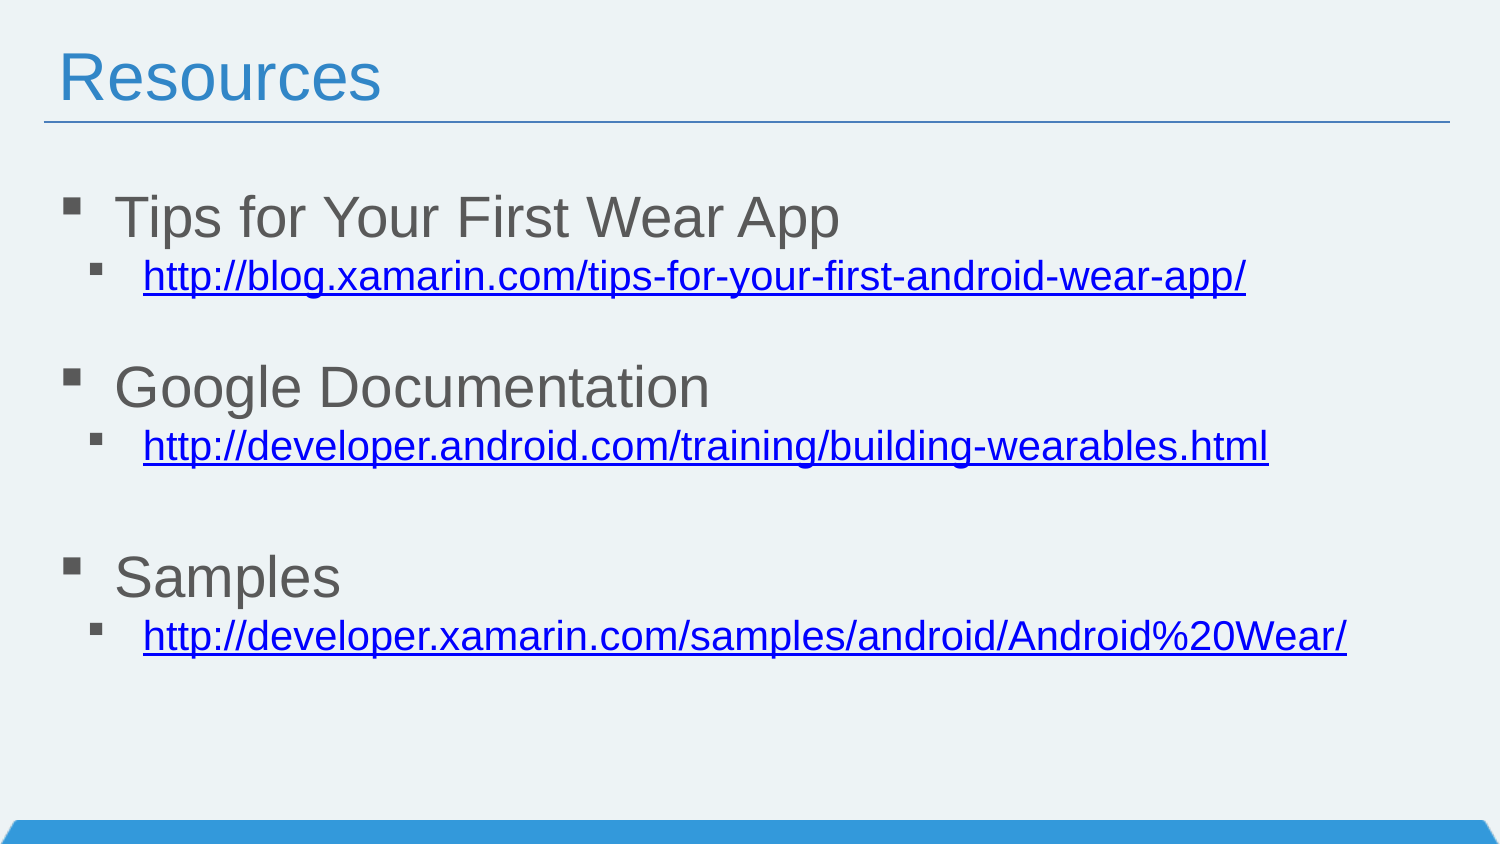

# Resources
Tips for Your First Wear App
http://blog.xamarin.com/tips-for-your-first-android-wear-app/

Google Documentation
http://developer.android.com/training/building-wearables.html

Samples
http://developer.xamarin.com/samples/android/Android%20Wear/